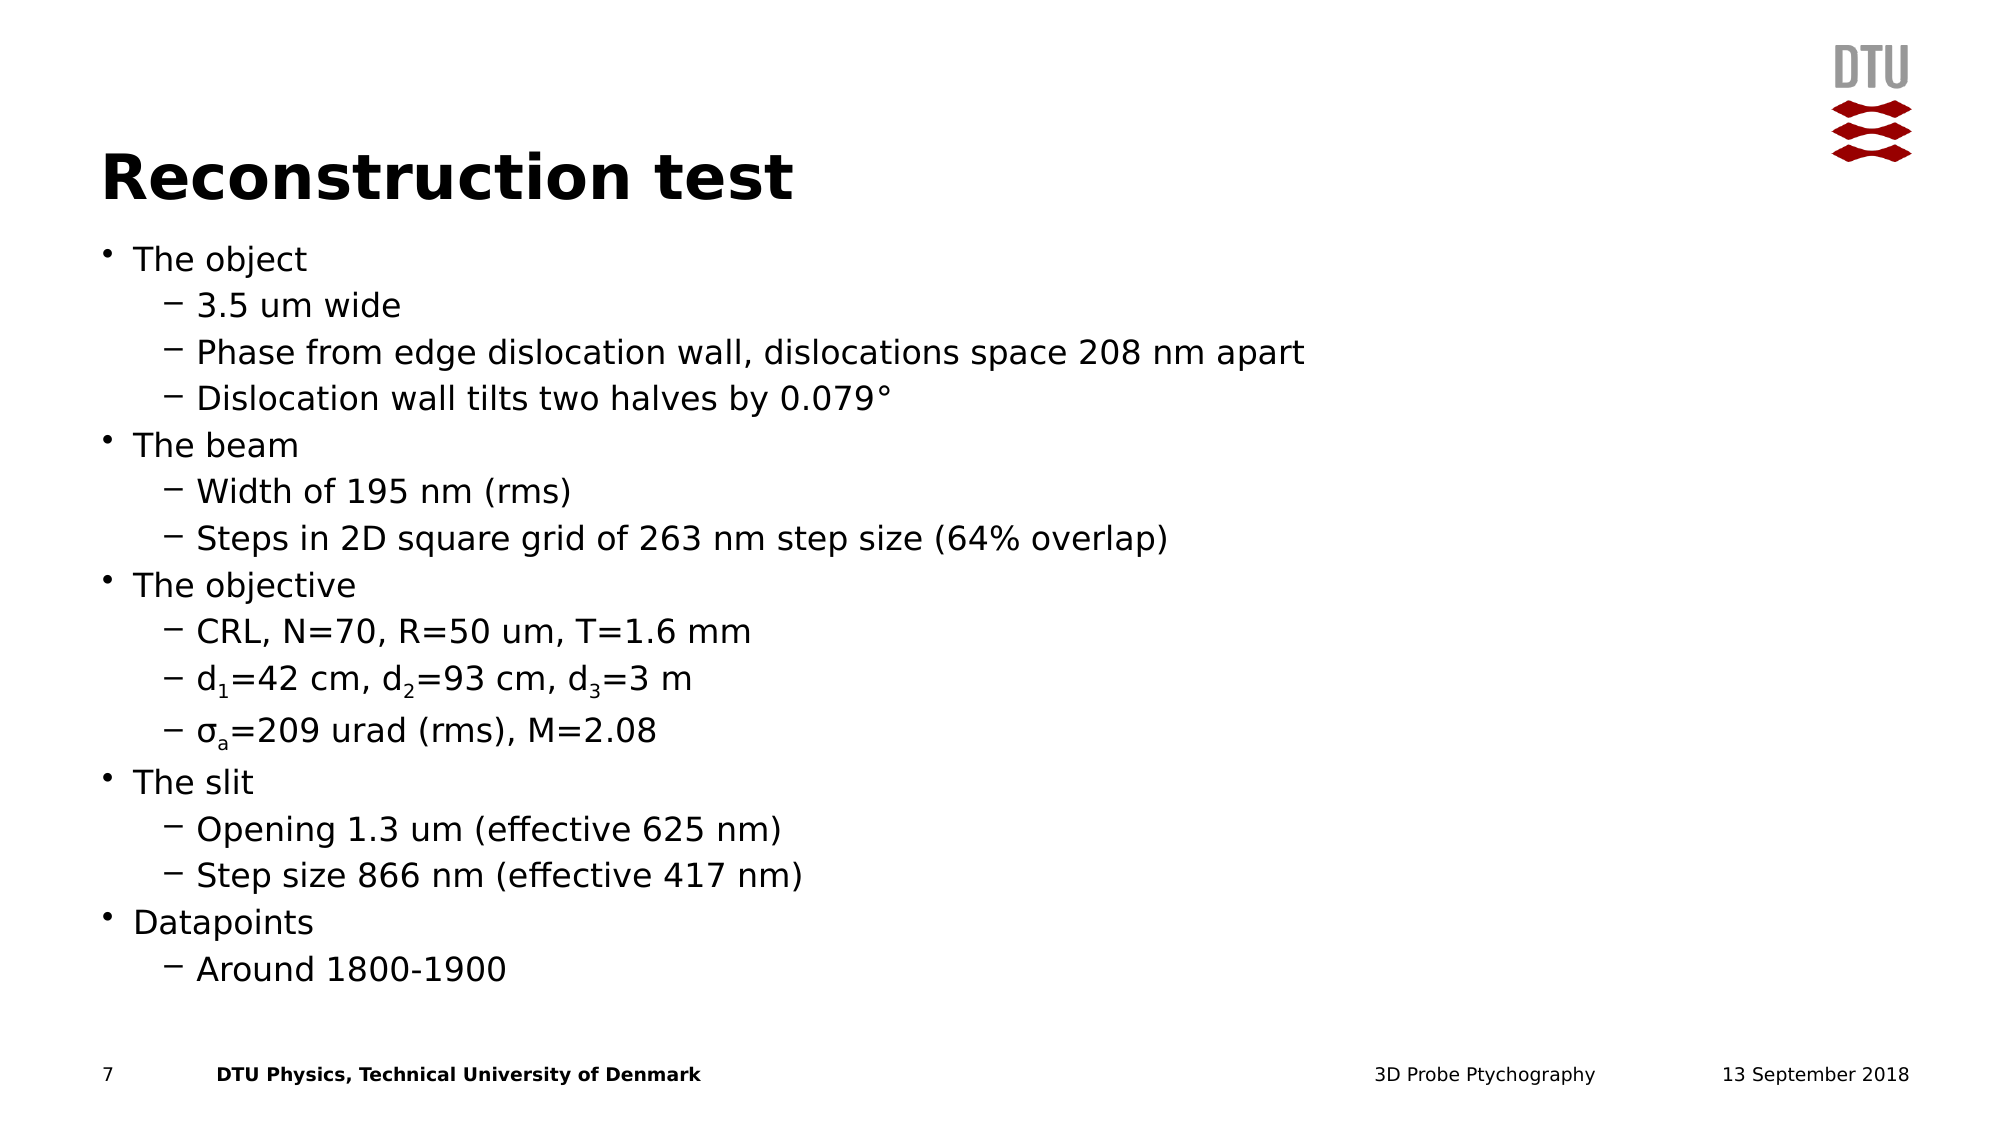

# Reconstruction test
The object
3.5 um wide
Phase from edge dislocation wall, dislocations space 208 nm apart
Dislocation wall tilts two halves by 0.079°
The beam
Width of 195 nm (rms)
Steps in 2D square grid of 263 nm step size (64% overlap)
The objective
CRL, N=70, R=50 um, T=1.6 mm
d1=42 cm, d2=93 cm, d3=3 m
σa=209 urad (rms), M=2.08
The slit
Opening 1.3 um (effective 625 nm)
Step size 866 nm (effective 417 nm)
Datapoints
Around 1800-1900
13 September 2018
7
3D Probe Ptychography